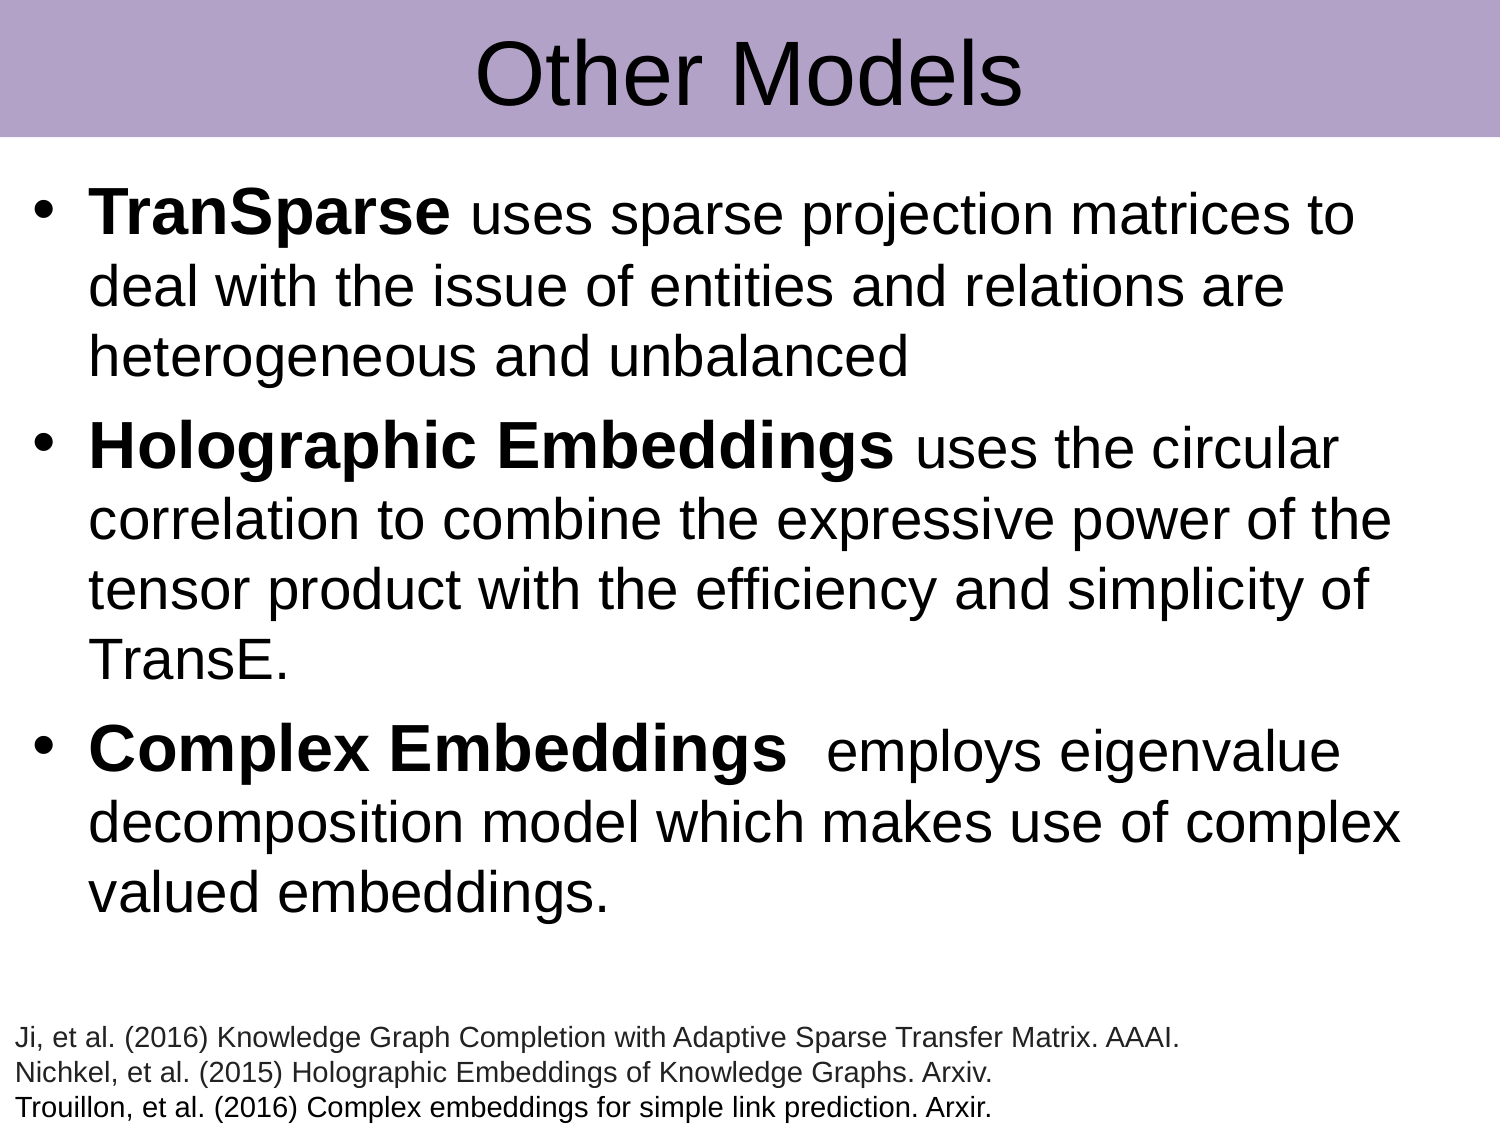

# Other Models
TranSparse uses sparse projection matrices to deal with the issue of entities and relations are heterogeneous and unbalanced
Holographic Embeddings uses the circular correlation to combine the expressive power of the tensor product with the efficiency and simplicity of TransE.
Complex Embeddings  employs eigenvalue decomposition model which makes use of complex valued embeddings.

Ji, et al. (2016) Knowledge Graph Completion with Adaptive Sparse Transfer Matrix. AAAI.
Nichkel, et al. (2015) Holographic Embeddings of Knowledge Graphs. Arxiv.
Trouillon, et al. (2016) Complex embeddings for simple link prediction. Arxir.